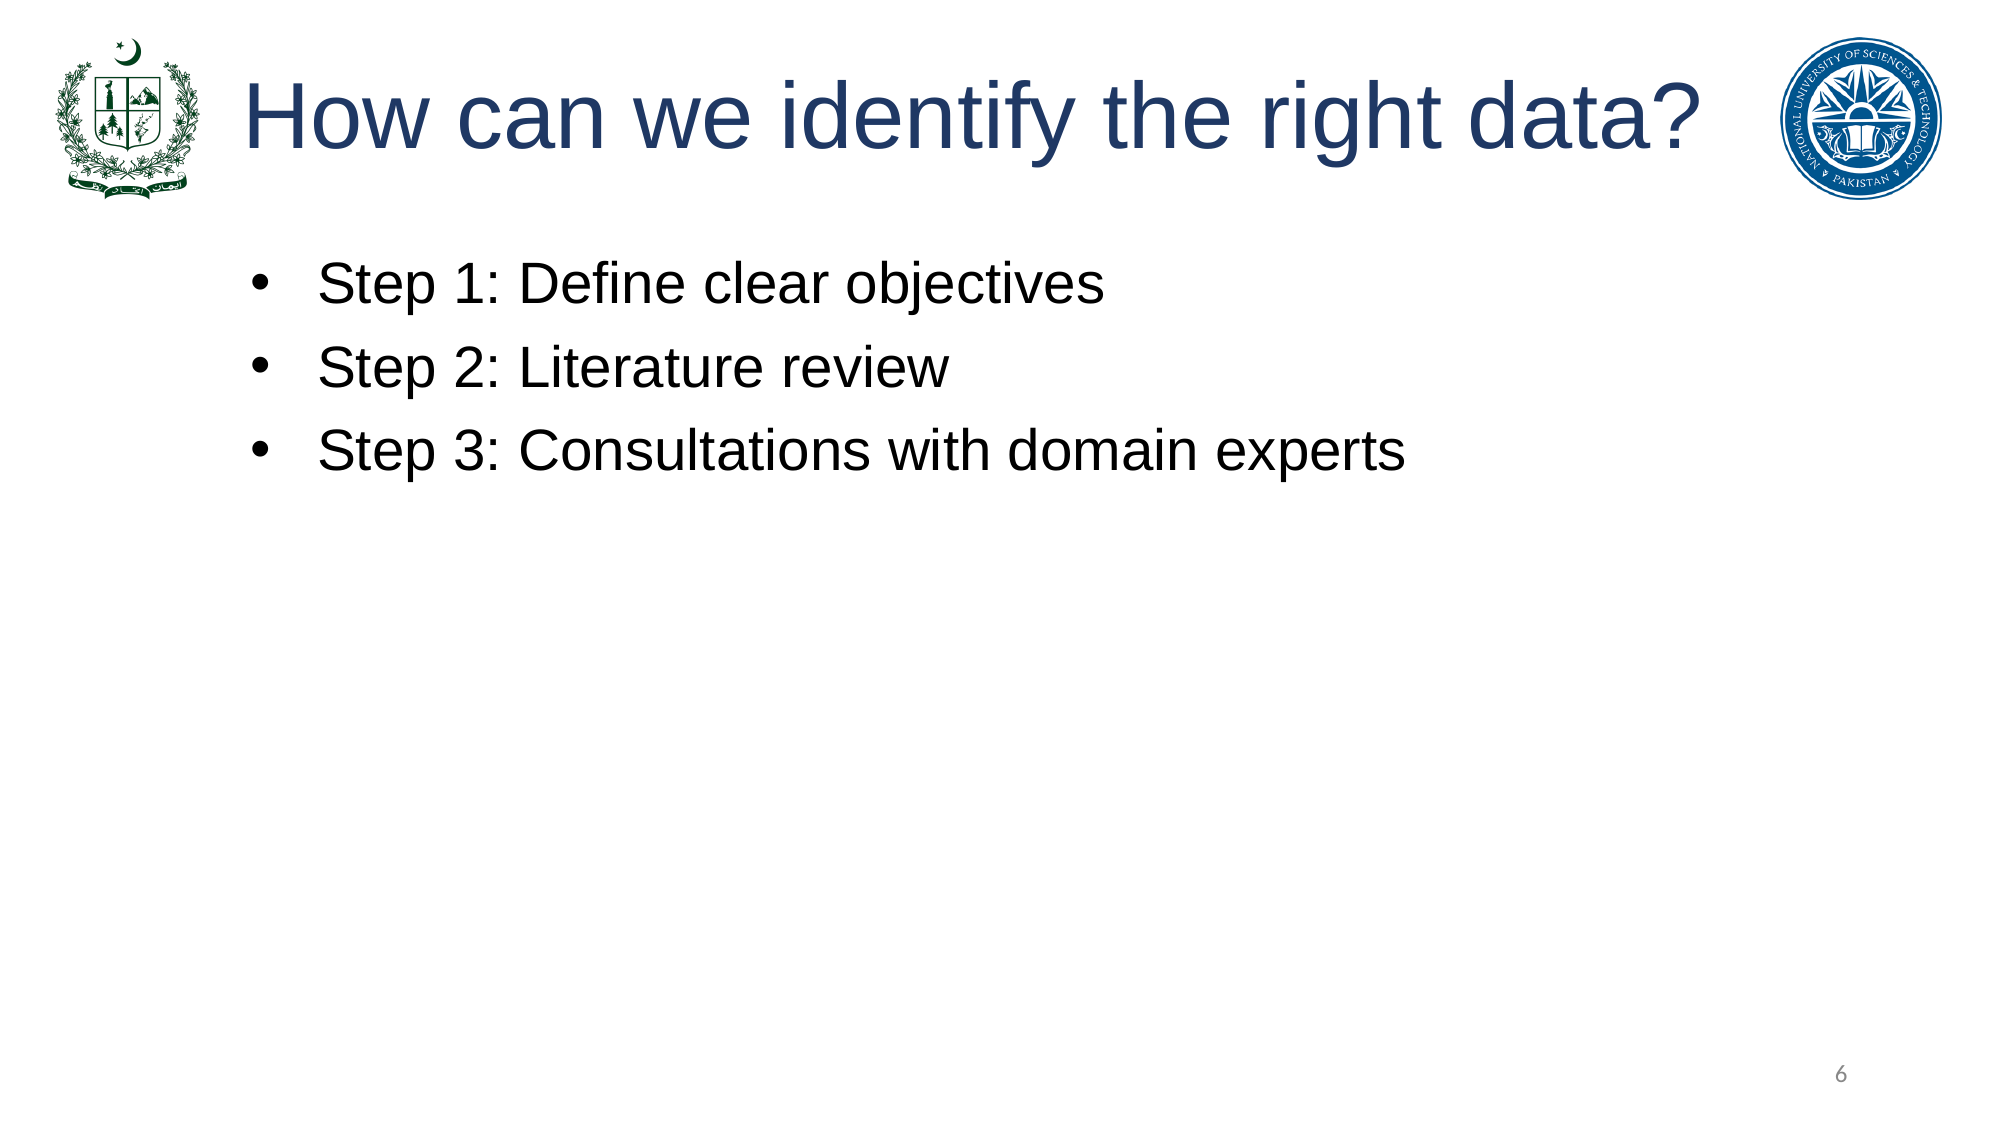

# How can we identify the right data?
Step 1: Define clear objectives
Step 2: Literature review
Step 3: Consultations with domain experts
6